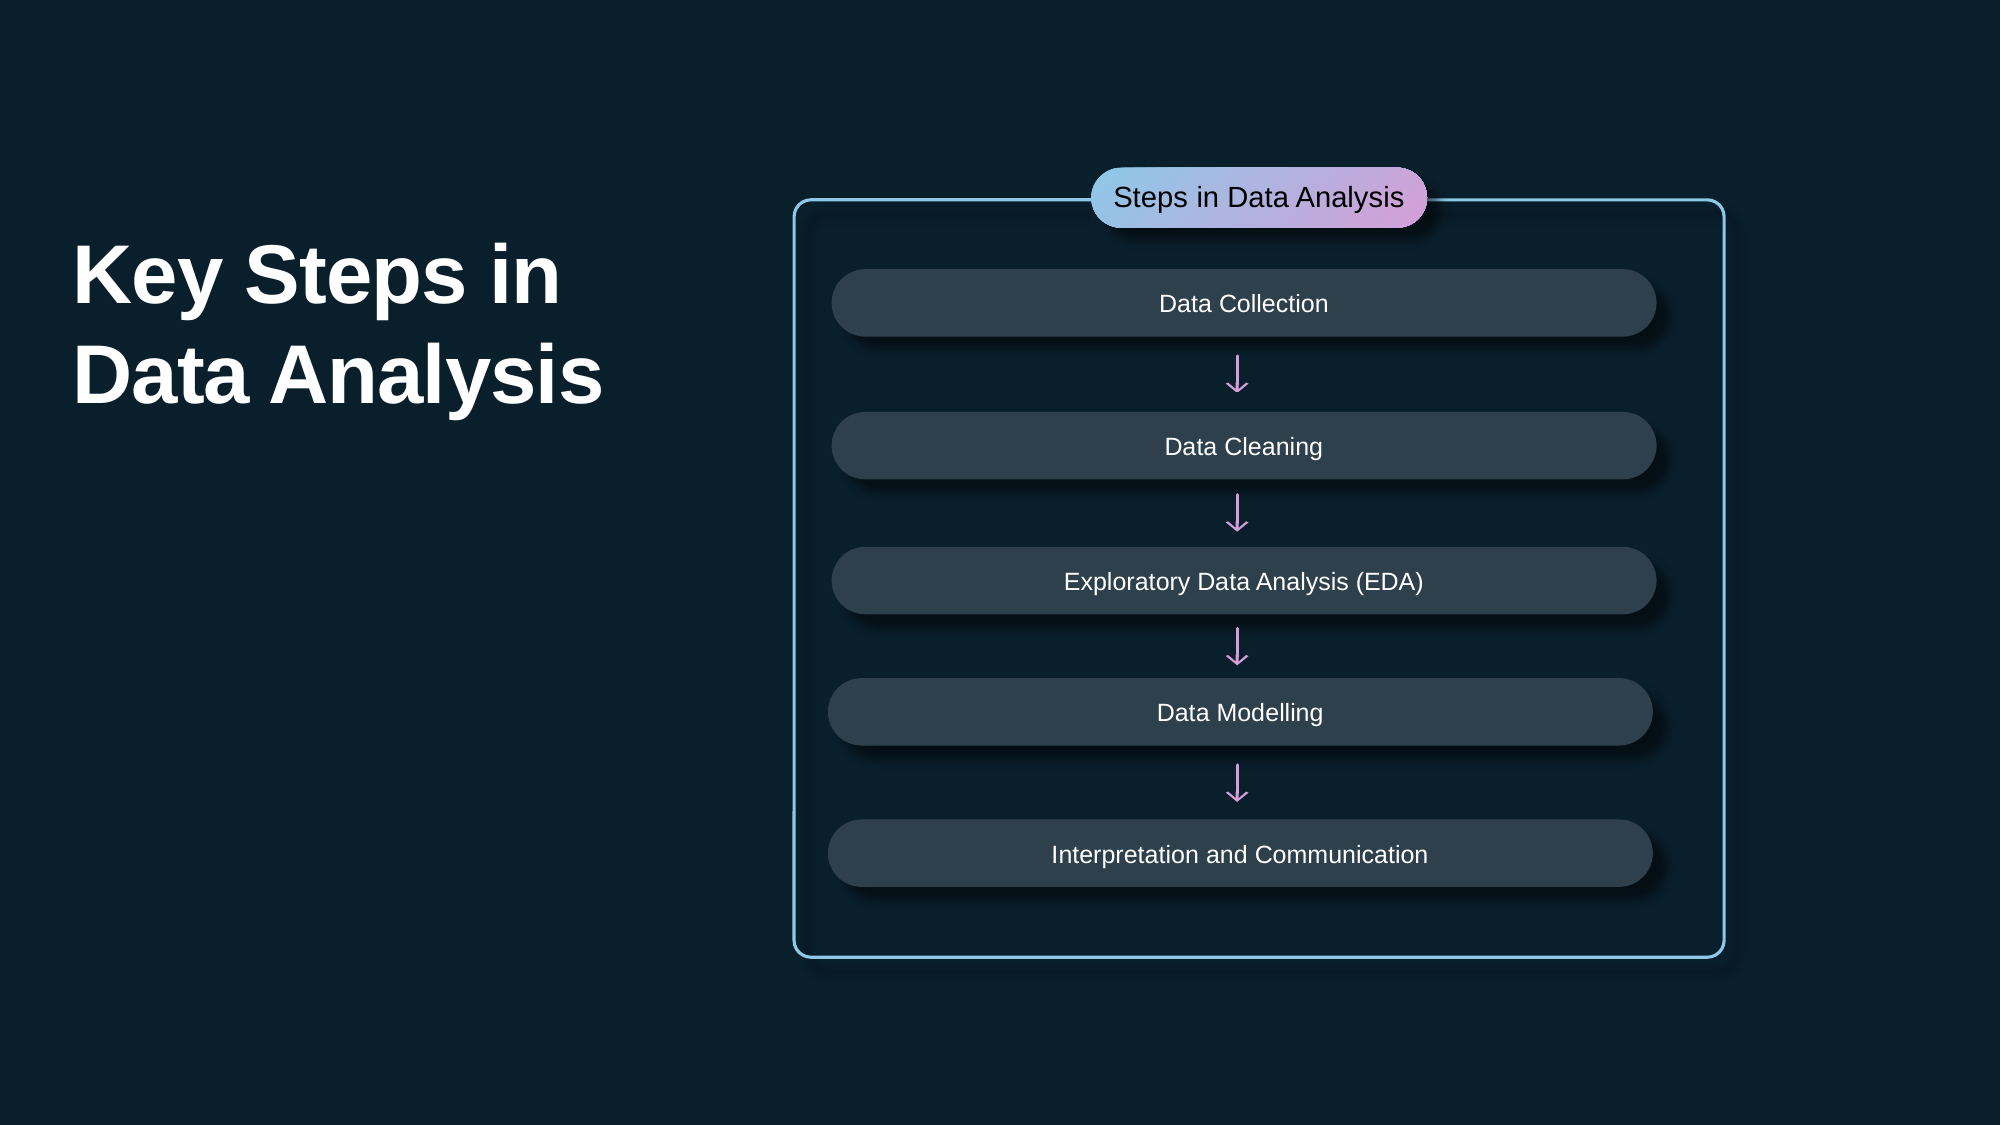

Steps in Data Analysis

Key Steps in
Data Analysis
Data Collection
Data Cleaning
Exploratory Data Analysis (EDA)
Data Modelling
Interpretation and Communication